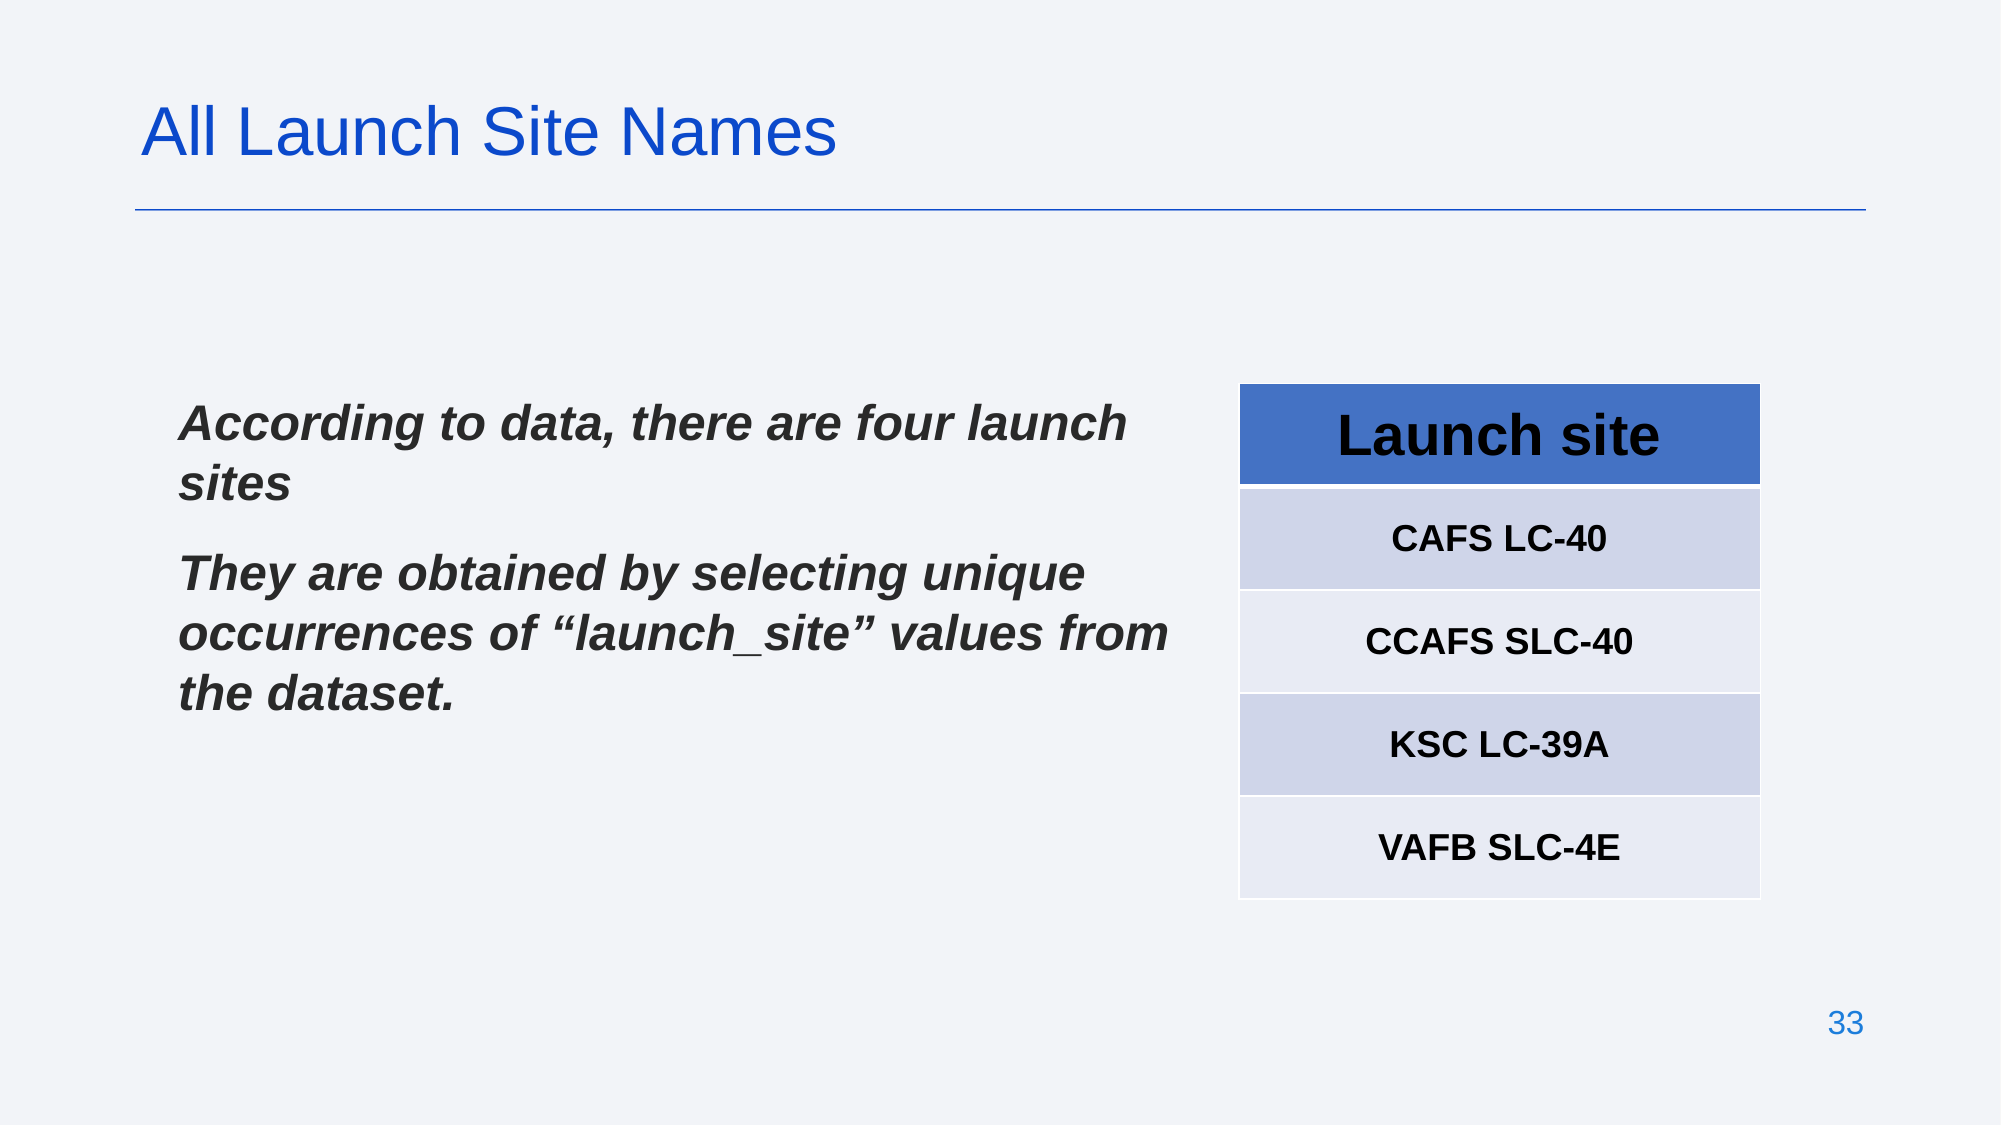

All Launch Site Names
According to data, there are four launch sites
They are obtained by selecting unique occurrences of “launch_site” values from the dataset.
| Launch site |
| --- |
| CAFS LC-40 |
| CCAFS SLC-40 |
| KSC LC-39A |
| VAFB SLC-4E |
33